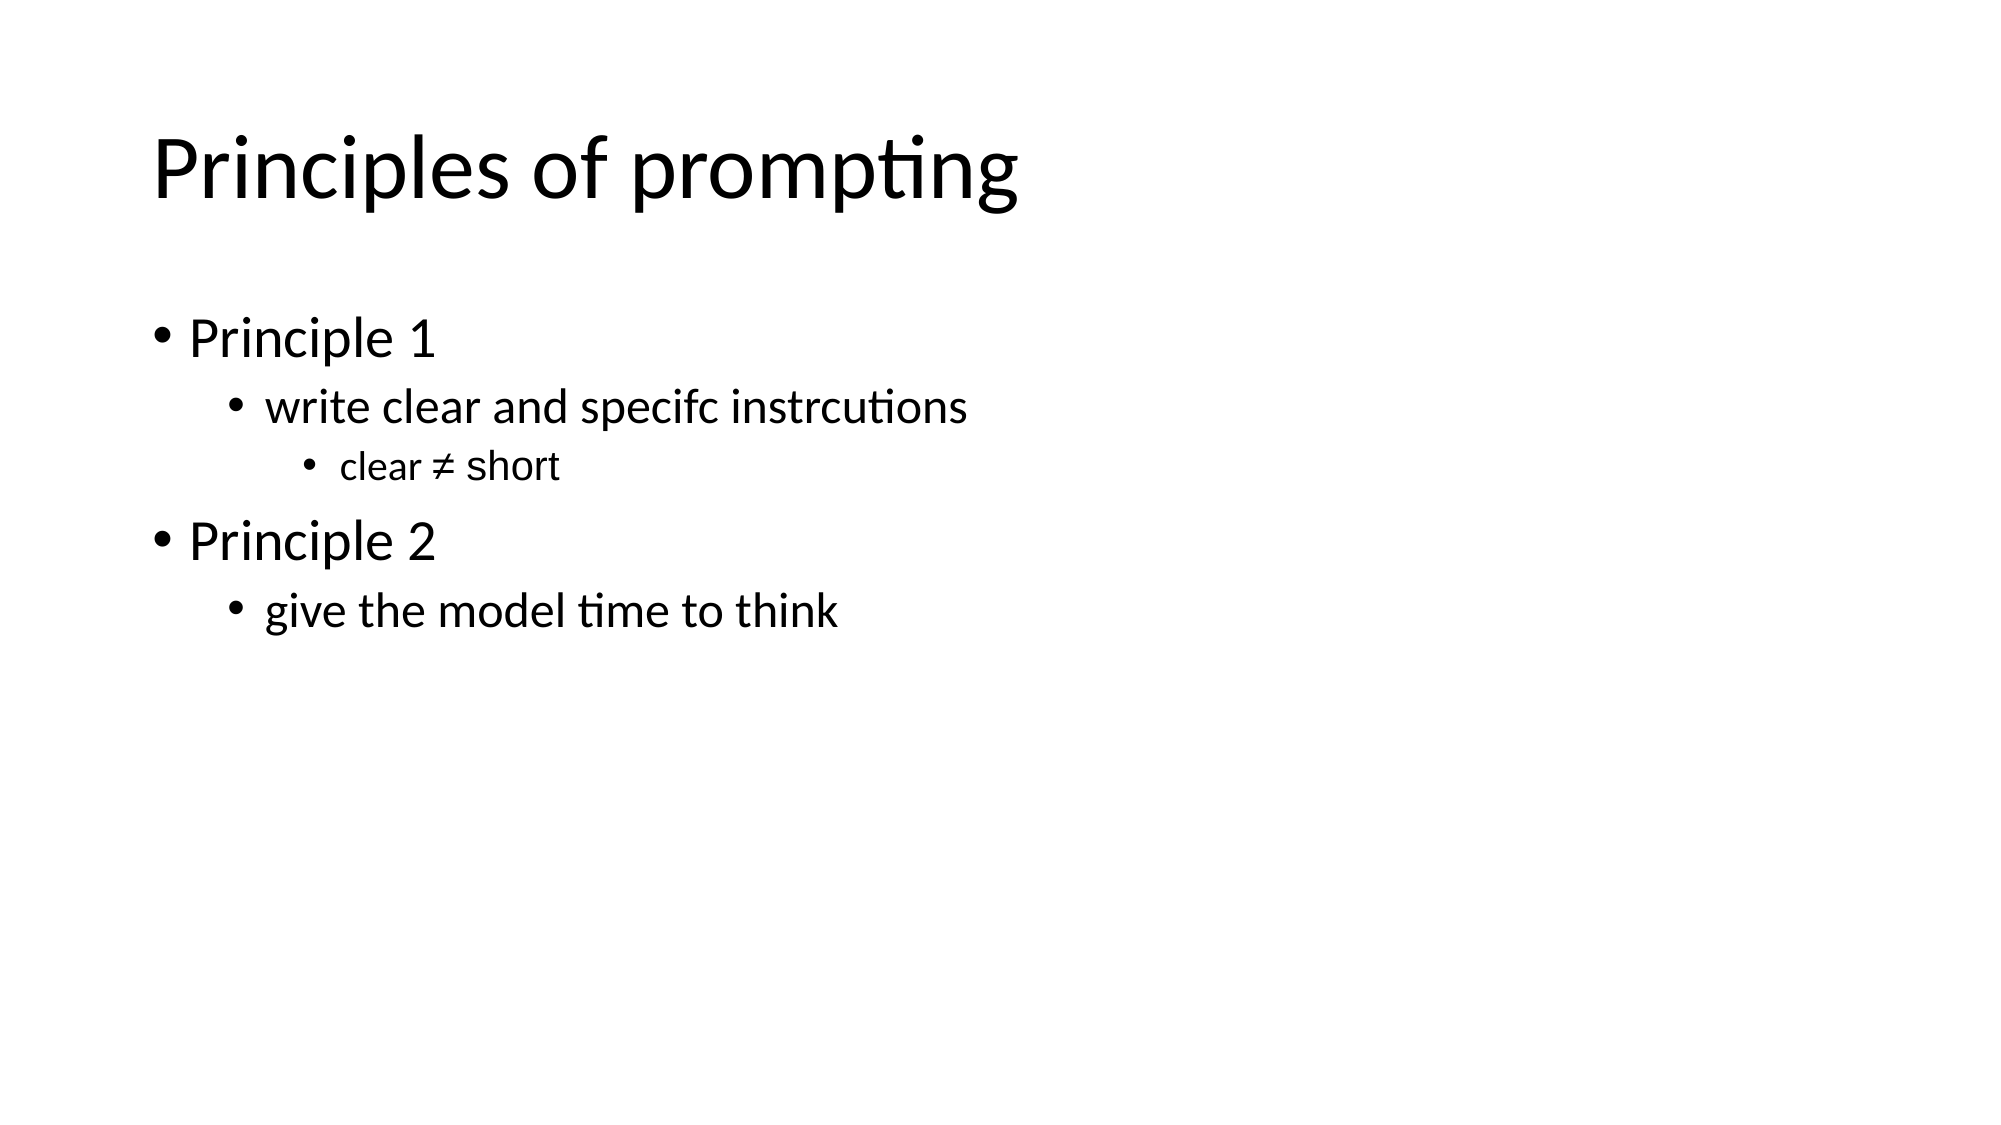

# Principles of prompting
Principle 1
write clear and specifc instrcutions
clear ≠ short
Principle 2
give the model time to think